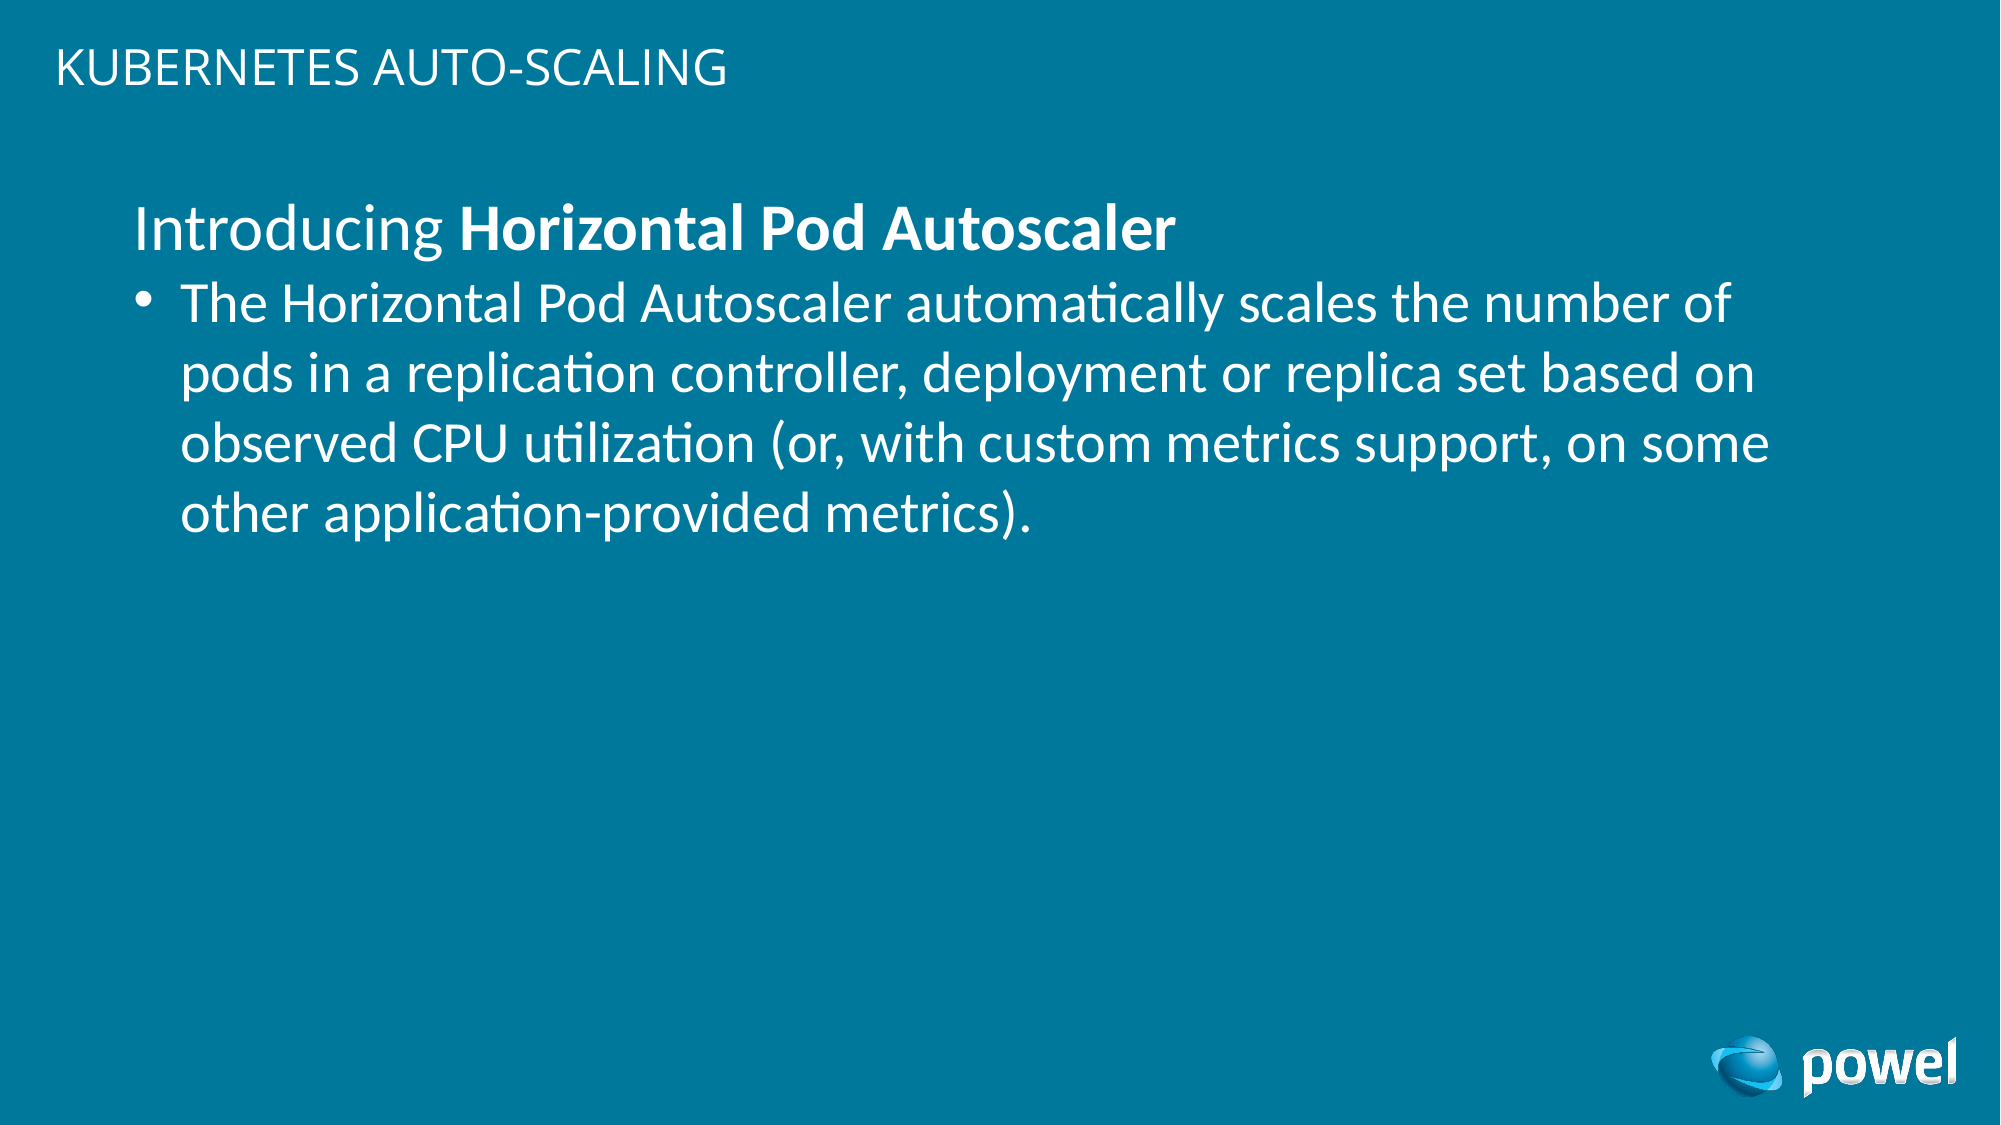

# Kubernetes AUTO-scaling
Introducing Horizontal Pod Autoscaler
The Horizontal Pod Autoscaler automatically scales the number of pods in a replication controller, deployment or replica set based on observed CPU utilization (or, with custom metrics support, on some other application-provided metrics).